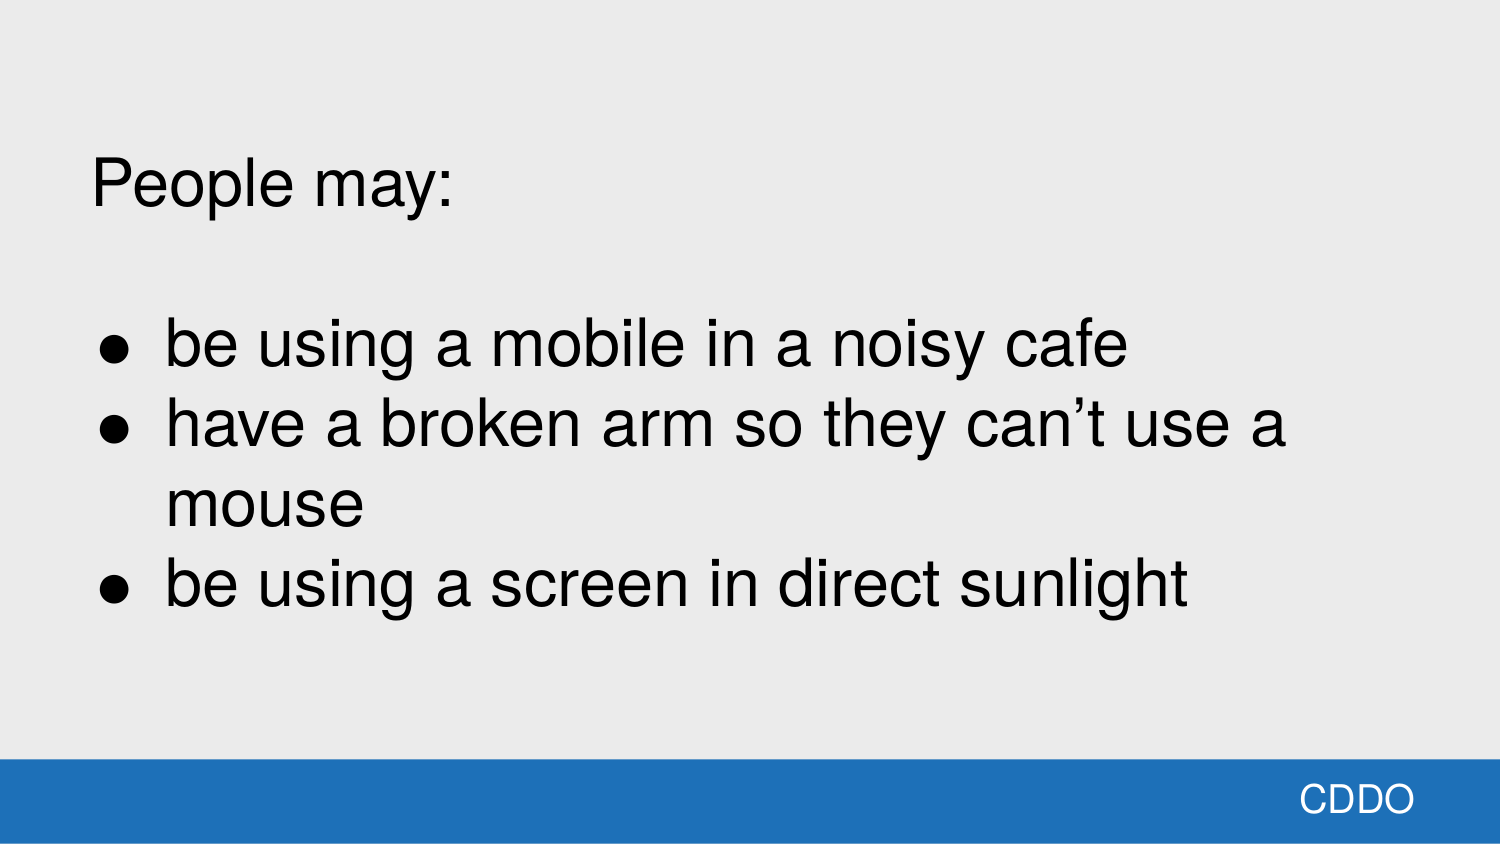

People may:

be using a mobile in a noisy cafe
have a broken arm so they can’t use a mouse
be using a screen in direct sunlight